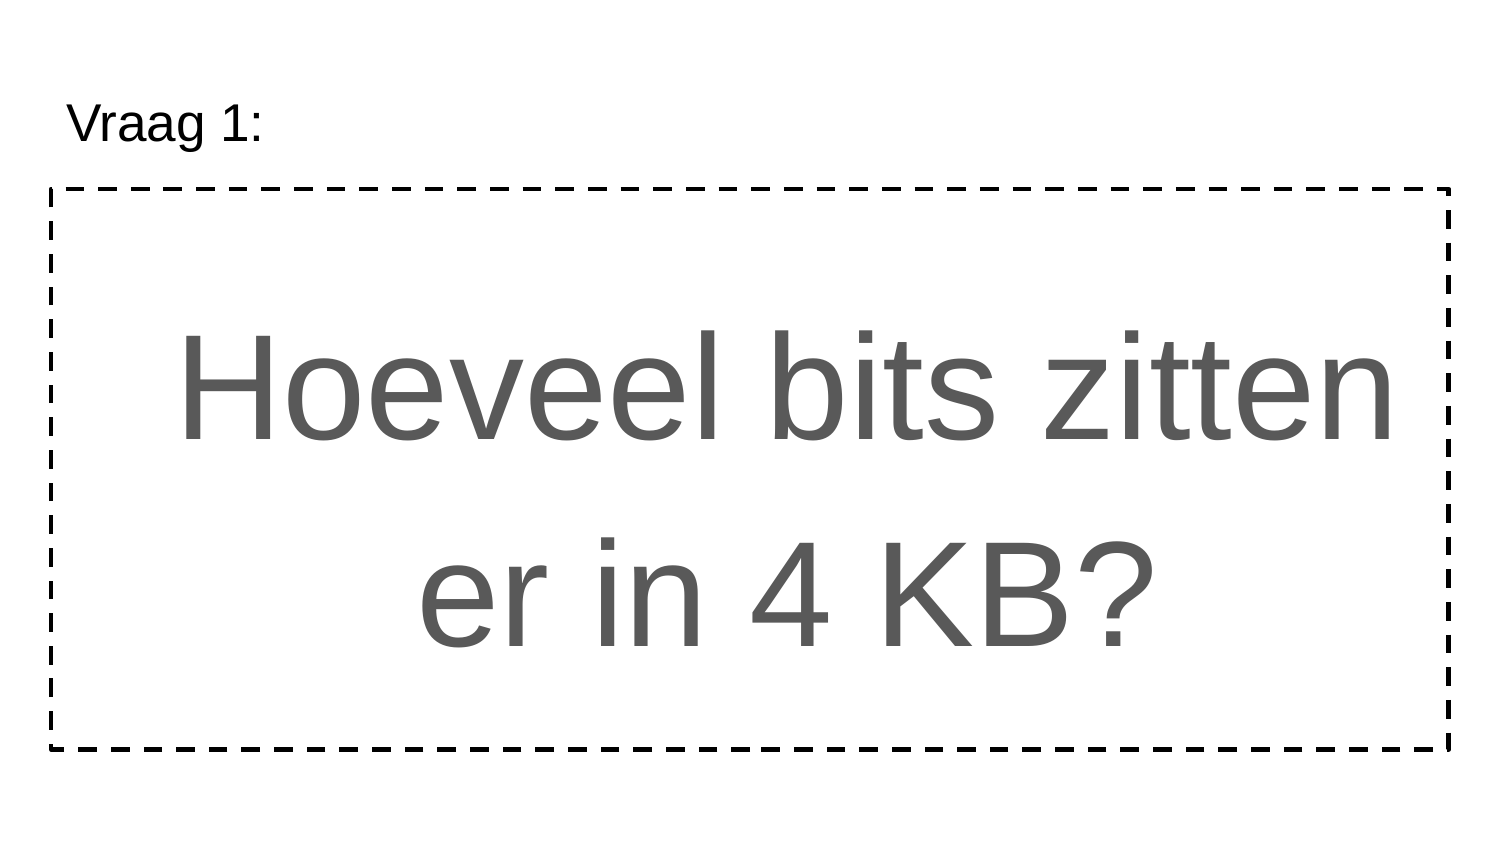

# Vraag 1:
Hoeveel bits zitten er in 4 KB?